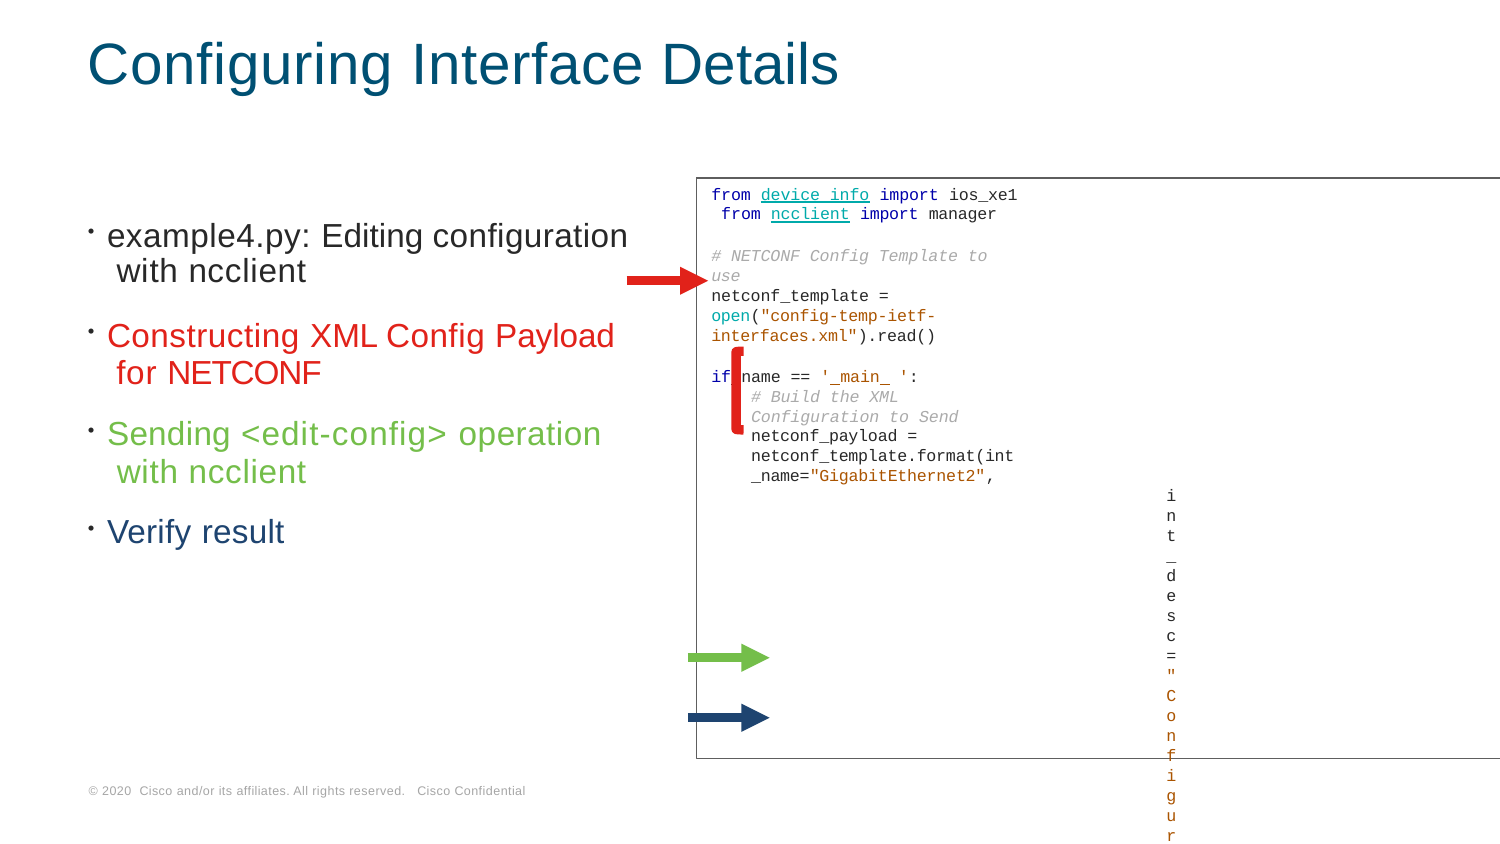

# Configuring Interface Details

from device_info import ios_xe1  from ncclient import manager

# NETCONF Config Template to use
netconf_template = open("config-temp-ietf-interfaces.xml").read()

if name == ' main ':
# Build the XML Configuration to Send
netconf_payload = netconf_template.format(int_name="GigabitEthernet2",
int_desc="Configured by NETCONF",  ip_address="10.255.255.1",  subnet_mask="255.255.255.0"
)
print("Configuration Payload:")  print("----------------------")
print(netconf_payload)

with manager.connect(host=ios_xe1["address"], port=ios_xe1["port"],
username=ios_xe1["username"],  password=ios_xe1["password"],  hostkey_verify=False) as m:

# Send NETCONF <edit-config>
netconf_reply = m.edit_config(netconf_payload, target="running")

# Print the NETCONF Reply
print(netconf_reply)
example4.py: Editing configuration  with ncclient
Constructing XML Config Payload  for NETCONF
Sending <edit-config> operation  with ncclient
Verify result